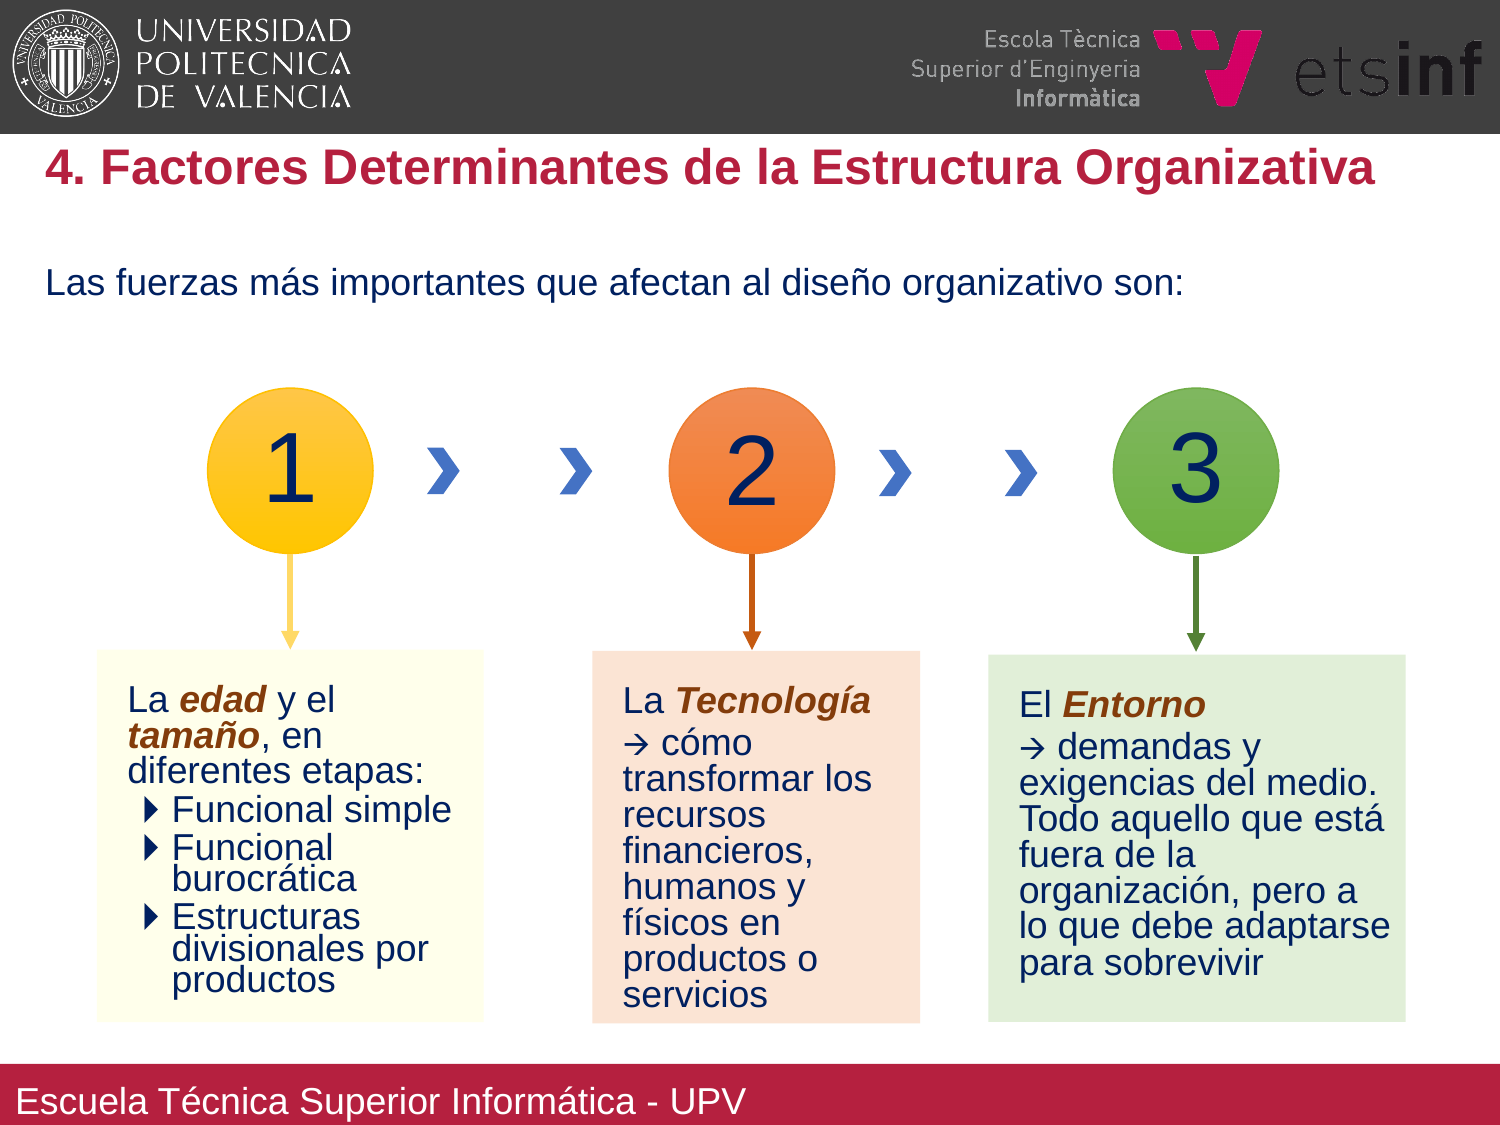

4. Factores Determinantes de la Estructura Organizativa
Las fuerzas más importantes que afectan al diseño organizativo son:

1
3
2

La edad y el tamaño, en diferentes etapas:
Funcional simple
Funcional burocrática
Estructuras divisionales por productos

La Tecnología
🡪 cómo transformar los recursos financieros, humanos y físicos en productos o servicios

El Entorno
🡪 demandas y exigencias del medio. Todo aquello que está fuera de la organización, pero a lo que debe adaptarse para sobrevivir